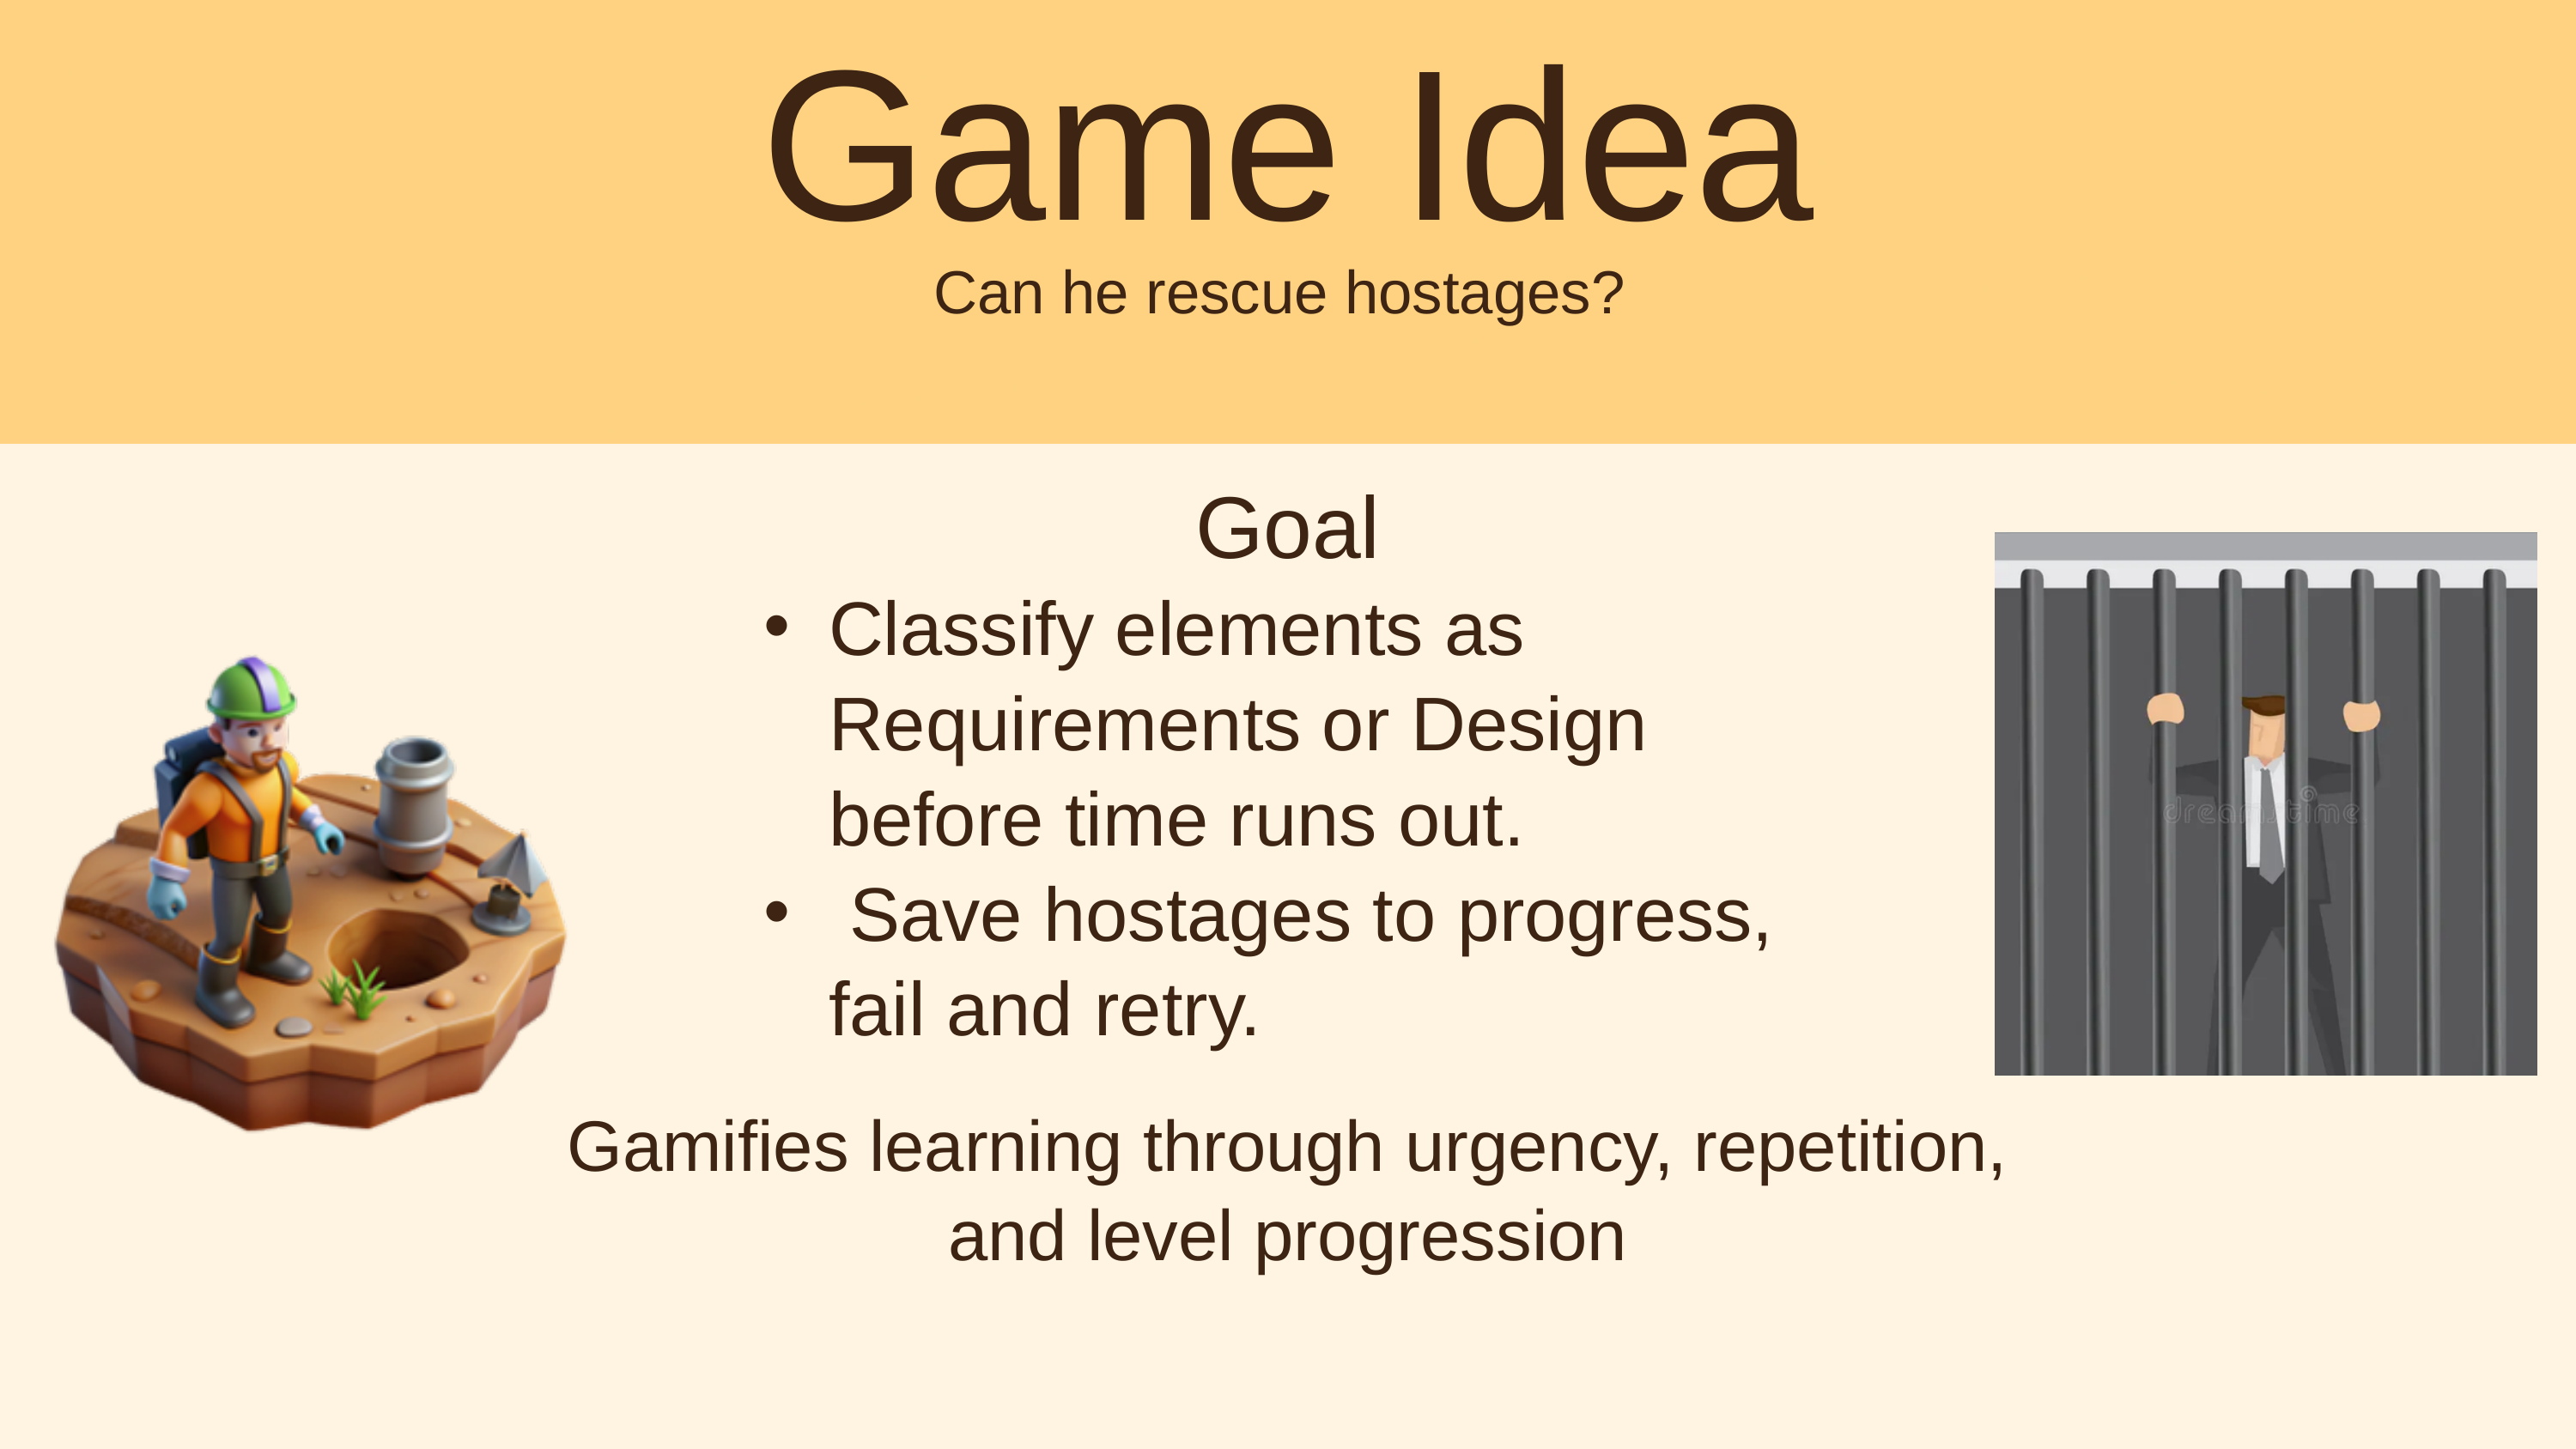

Game Idea
Can he rescue hostages?
Goal
Classify elements as Requirements or Design before time runs out.
 Save hostages to progress, fail and retry.

Gamifies learning through urgency, repetition, and level progression